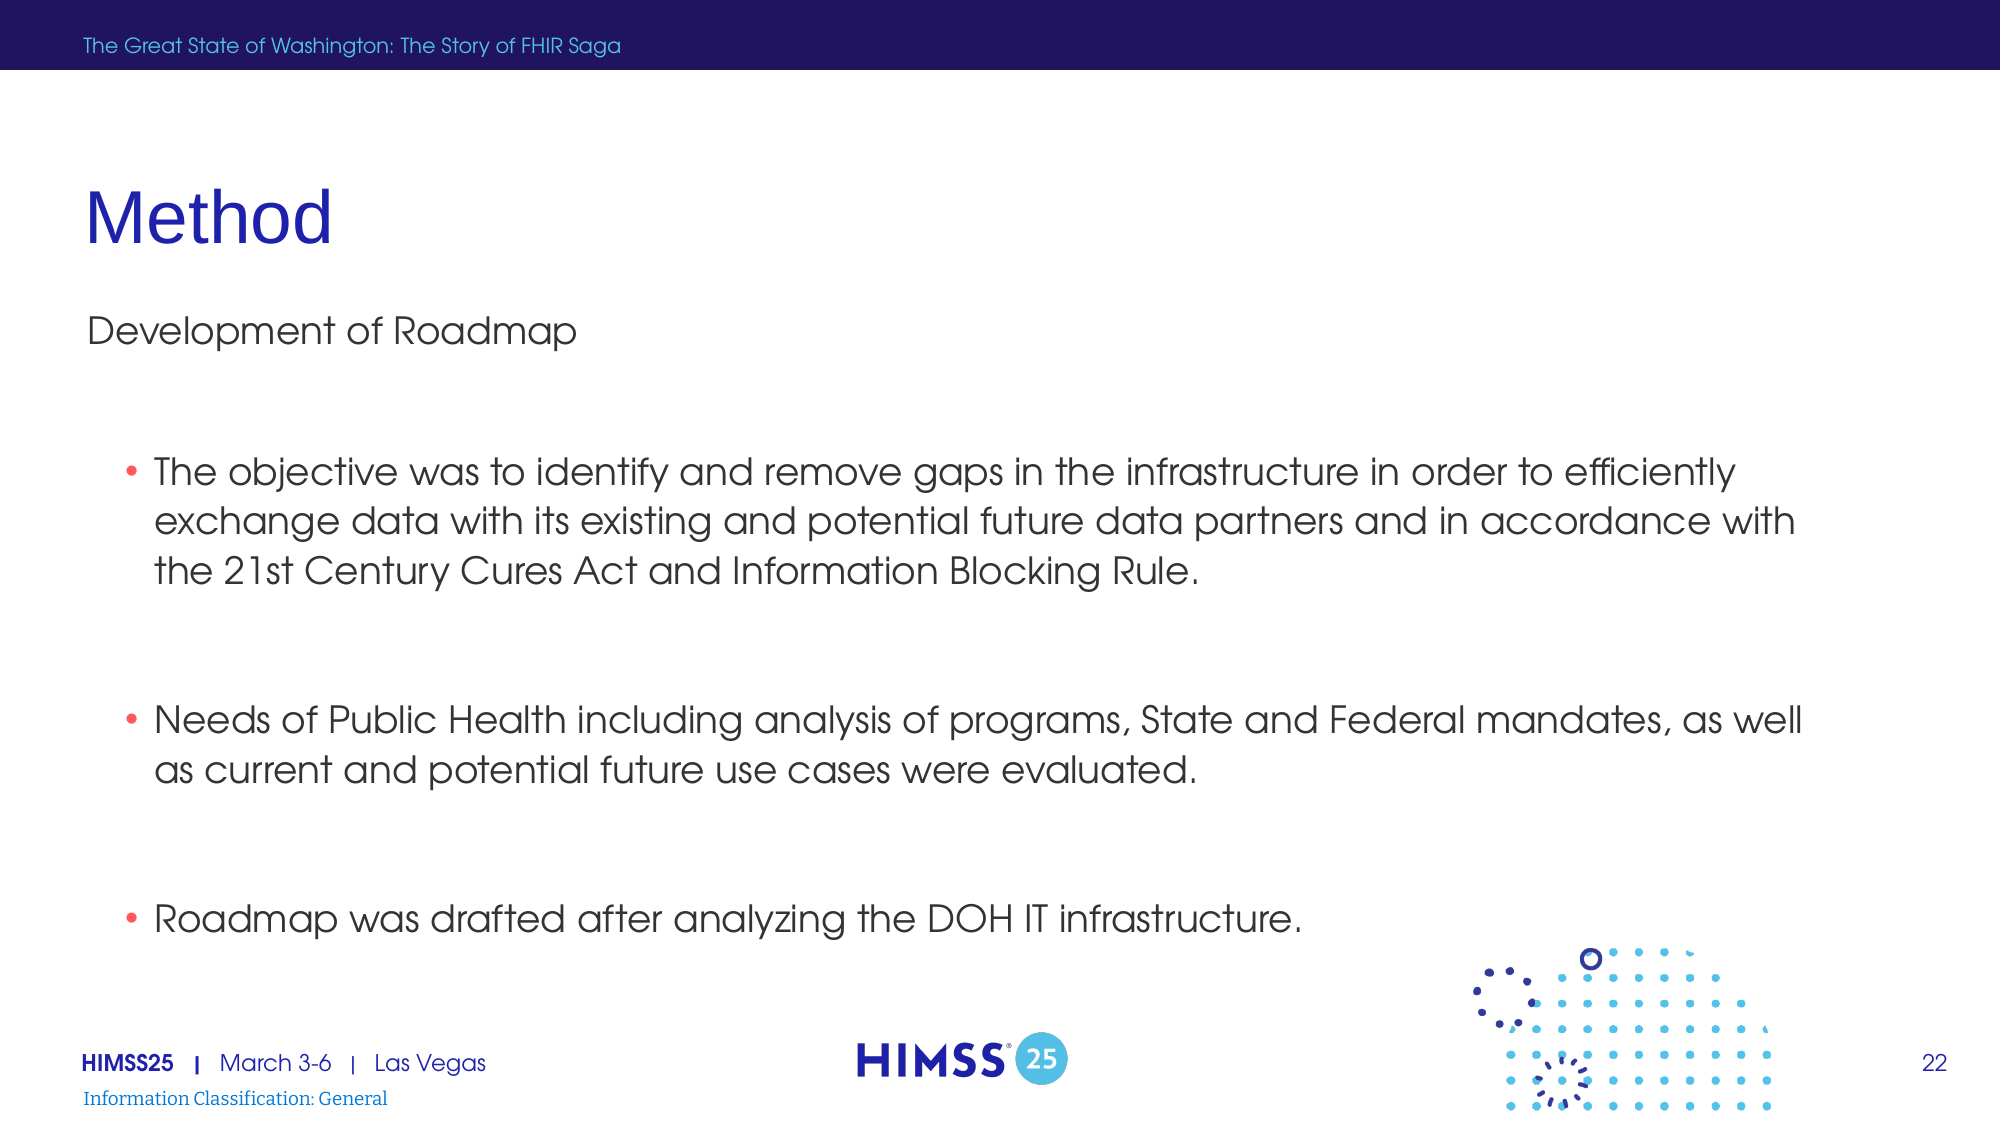

The Great State of Washington: The Story of FHIR Saga
# Method
Development of Roadmap

The objective was to identify and remove gaps in the infrastructure in order to efficiently exchange data with its existing and potential future data partners and in accordance with the 21st Century Cures Act and Information Blocking Rule.

Needs of Public Health including analysis of programs, State and Federal mandates, as well as current and potential future use cases were evaluated.

Roadmap was drafted after analyzing the DOH IT infrastructure.
22